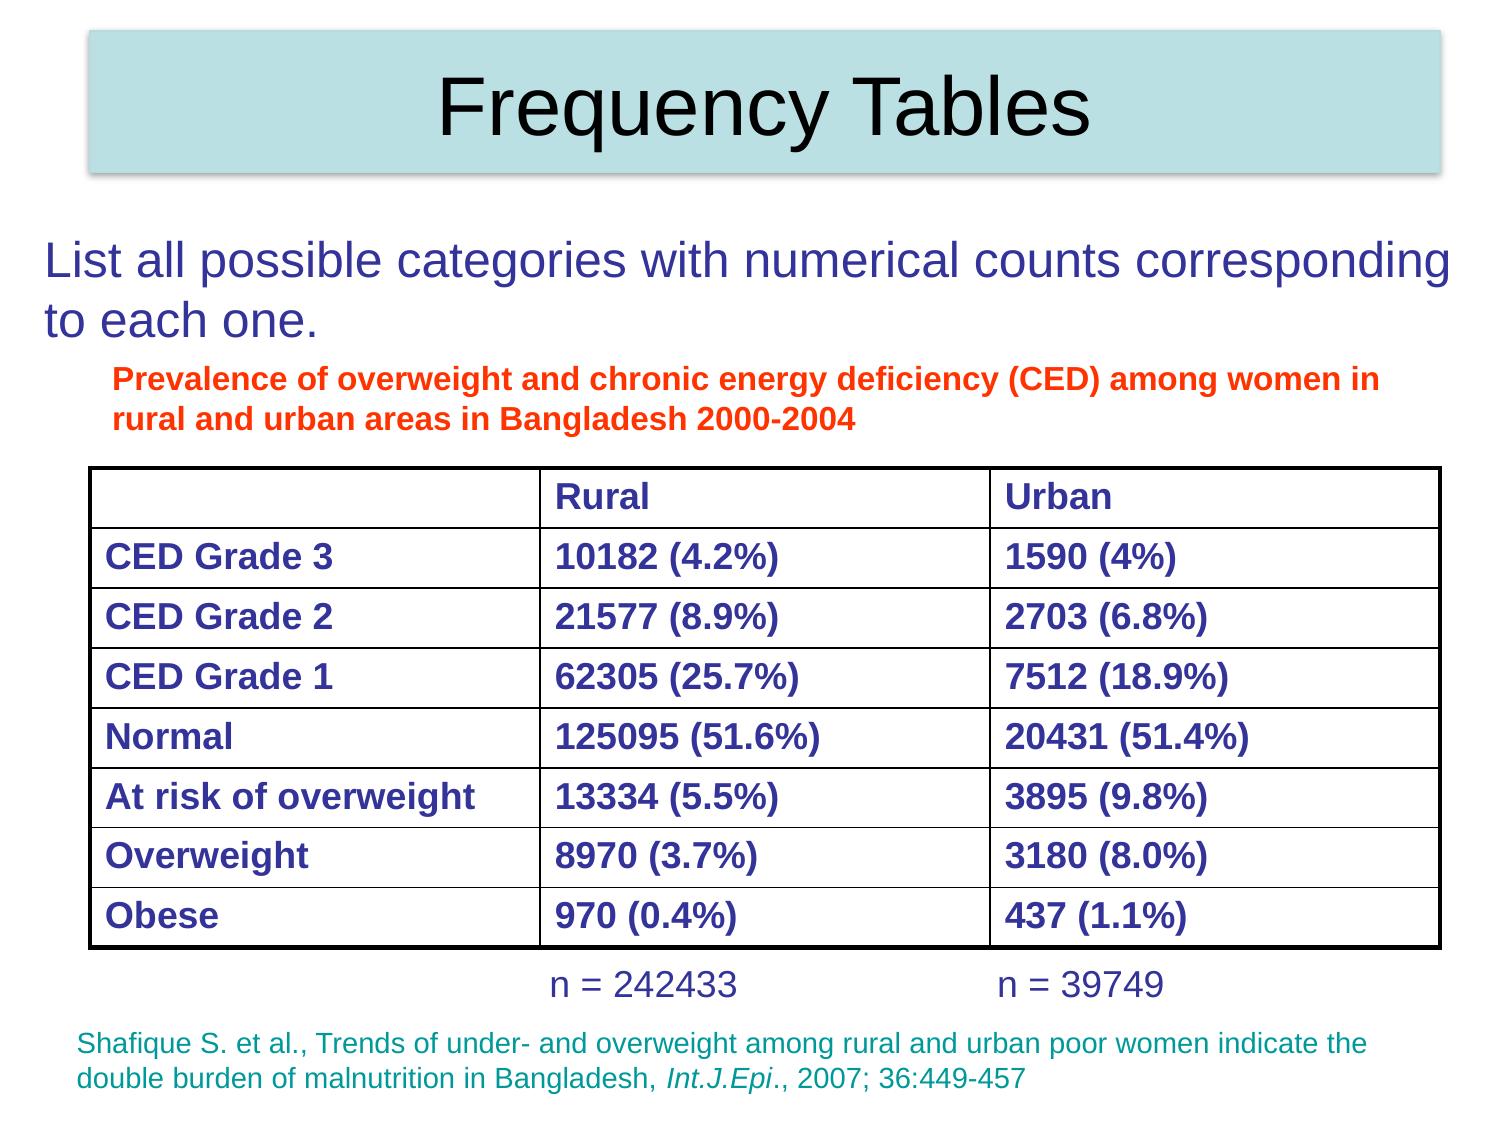

# Frequency Tables
List all possible categories with numerical counts corresponding to each one.
Prevalence of overweight and chronic energy deficiency (CED) among women in rural and urban areas in Bangladesh 2000-2004

|  | Rural | Urban |
| --- | --- | --- |
| CED Grade 3 | 10182 (4.2%) | 1590 (4%) |
| CED Grade 2 | 21577 (8.9%) | 2703 (6.8%) |
| CED Grade 1 | 62305 (25.7%) | 7512 (18.9%) |
| Normal | 125095 (51.6%) | 20431 (51.4%) |
| At risk of overweight | 13334 (5.5%) | 3895 (9.8%) |
| Overweight | 8970 (3.7%) | 3180 (8.0%) |
| Obese | 970 (0.4%) | 437 (1.1%) |
n = 242433
n = 39749
Shafique S. et al., Trends of under- and overweight among rural and urban poor women indicate the double burden of malnutrition in Bangladesh, Int.J.Epi., 2007; 36:449-457